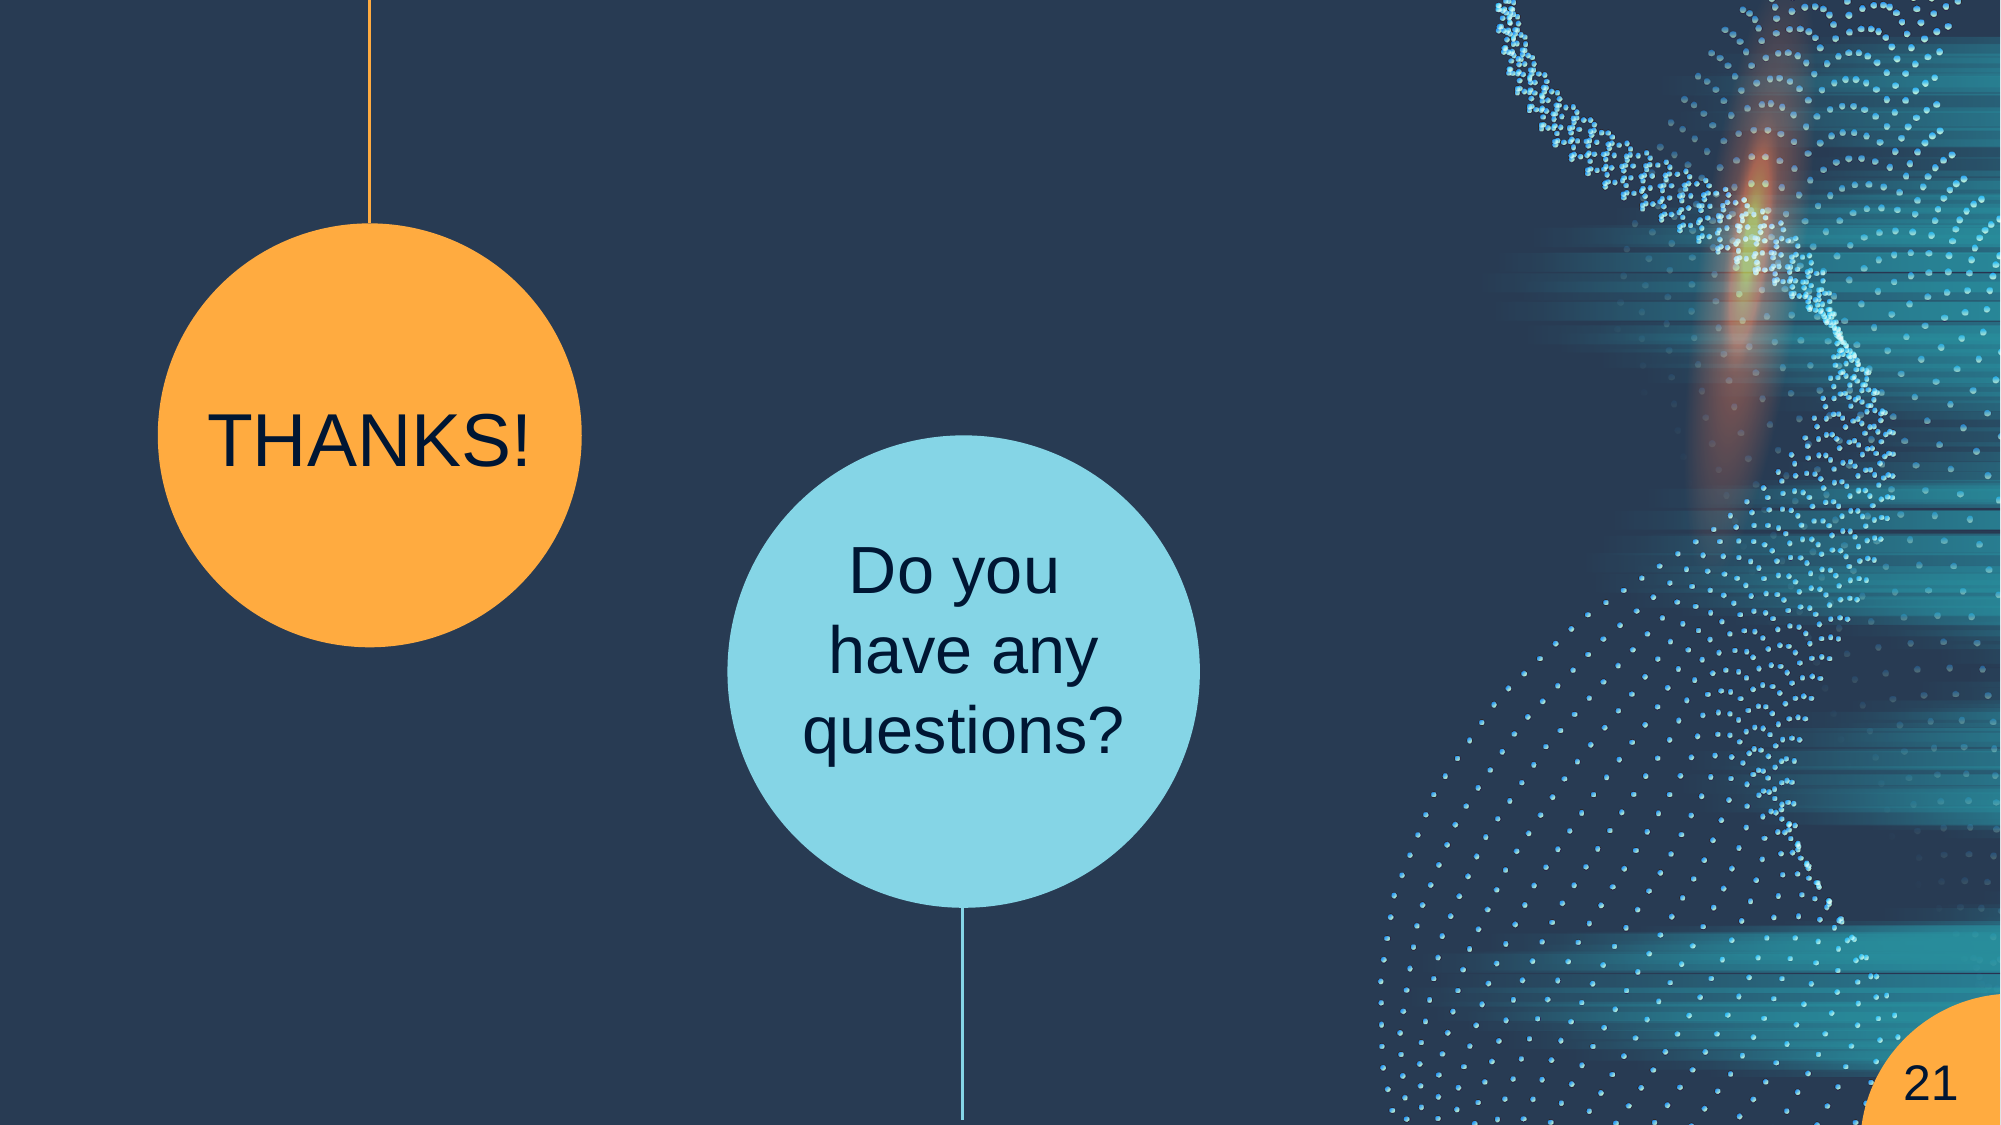

THANKS!

Do you
have any questions?
21